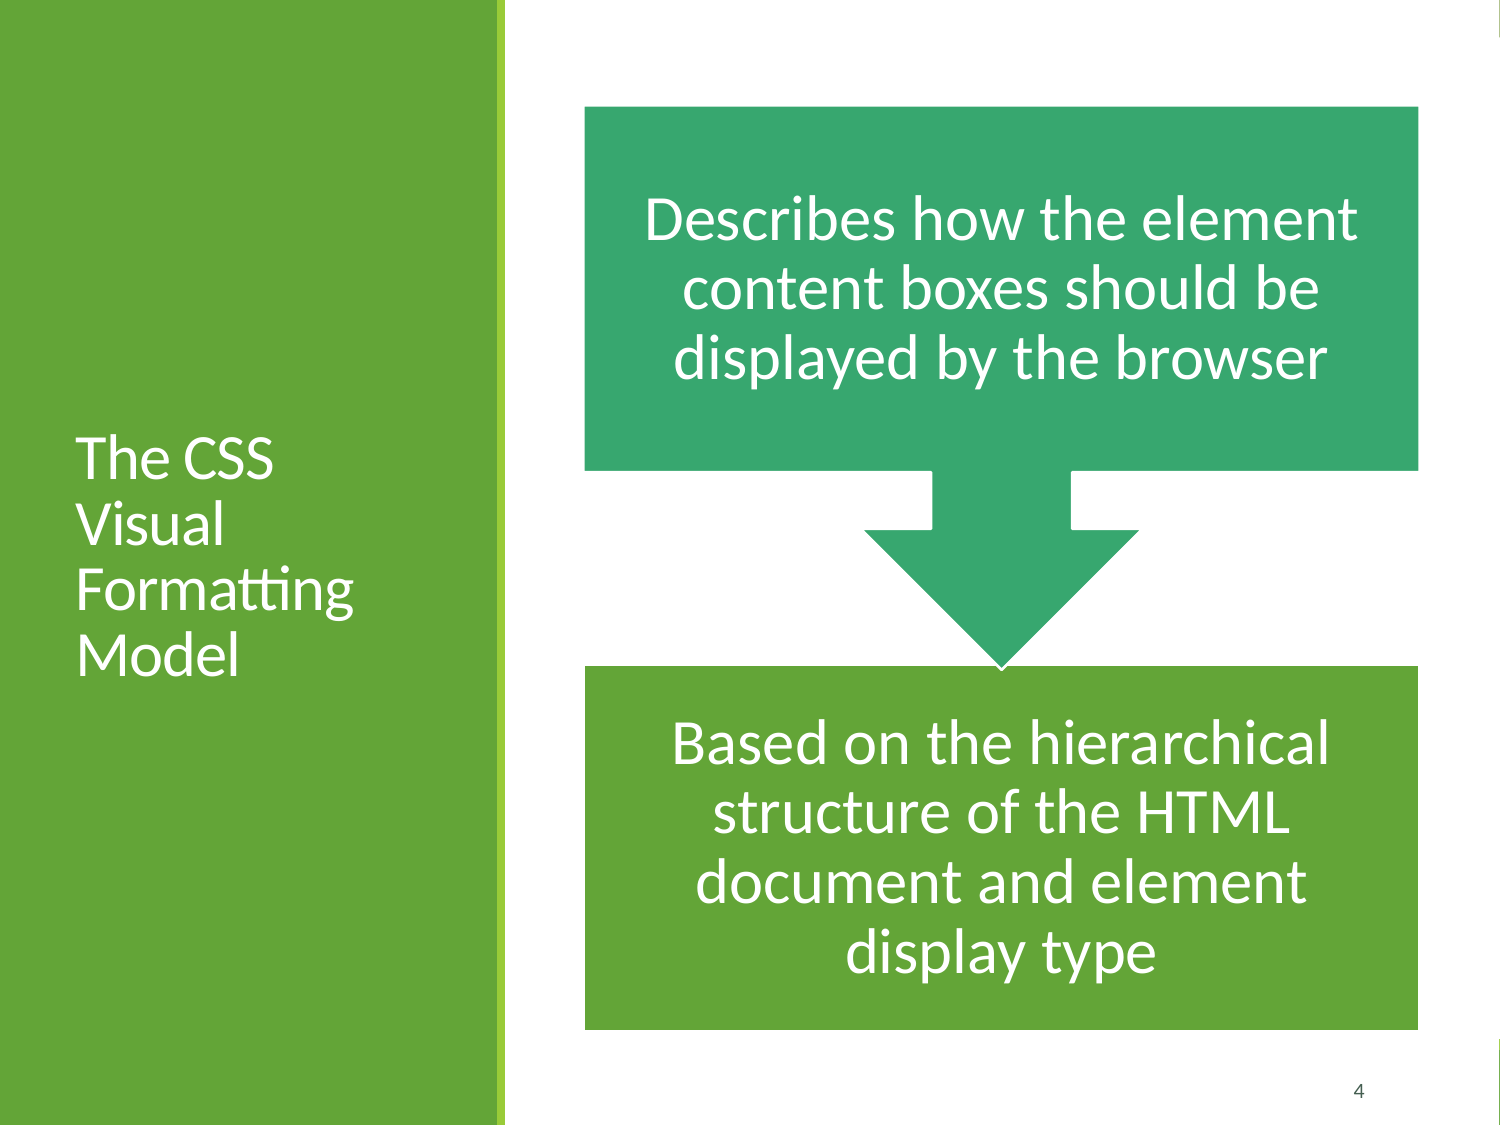

# The CSS Visual Formatting Model
Based on the hierarchical structure of the HTML document and element display type
Describes how the element content boxes should be displayed by the browser
4